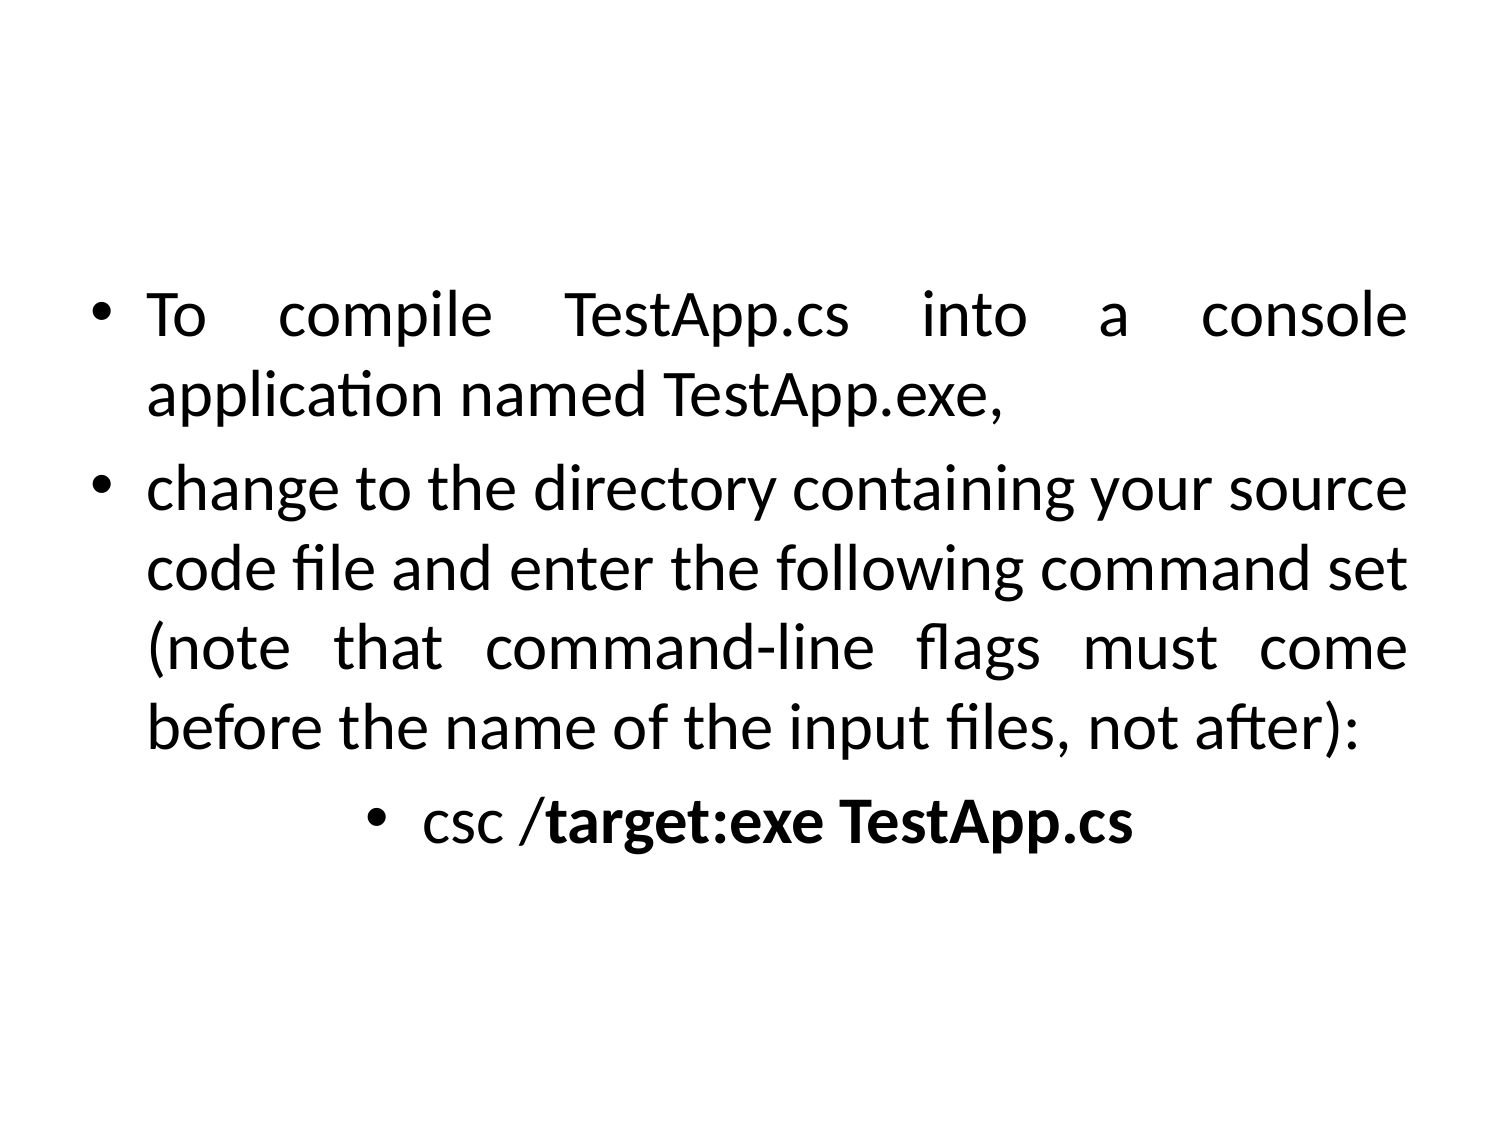

#
To compile TestApp.cs into a console application named TestApp.exe,
change to the directory containing your source code file and enter the following command set (note that command-line flags must come before the name of the input files, not after):
csc /target:exe TestApp.cs